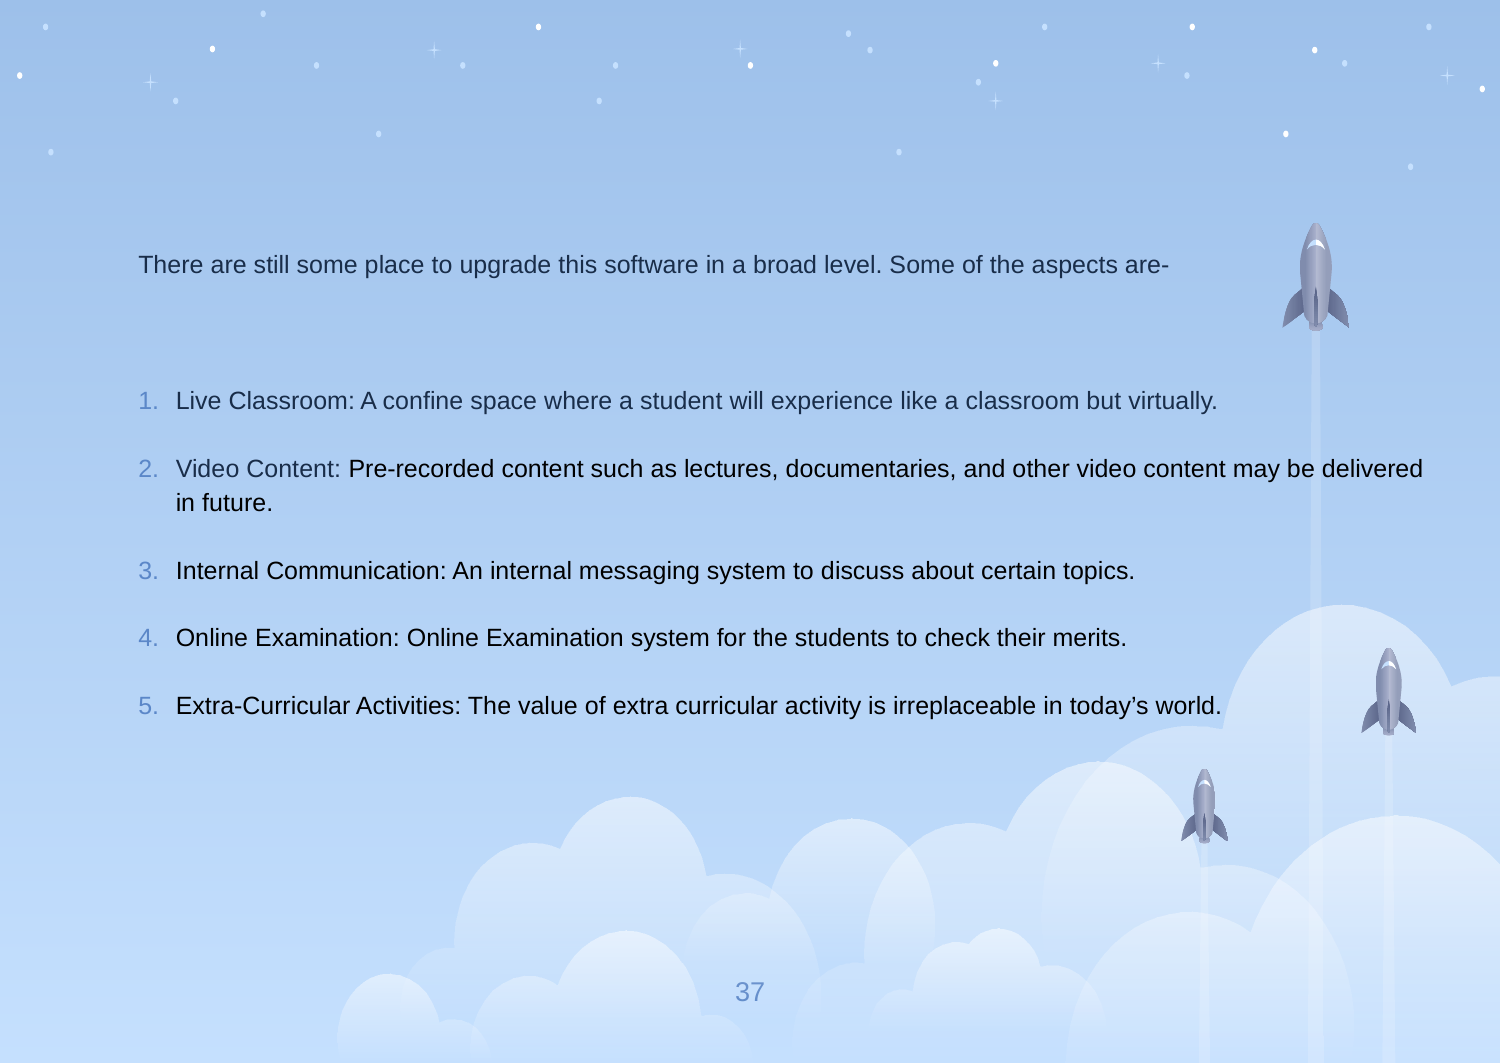

There are still some place to upgrade this software in a broad level. Some of the aspects are-

Live Classroom: A confine space where a student will experience like a classroom but virtually.
Video Content: Pre-recorded content such as lectures, documentaries, and other video content may be delivered in future.
Internal Communication: An internal messaging system to discuss about certain topics.
Online Examination: Online Examination system for the students to check their merits.
Extra-Curricular Activities: The value of extra curricular activity is irreplaceable in today’s world.
37